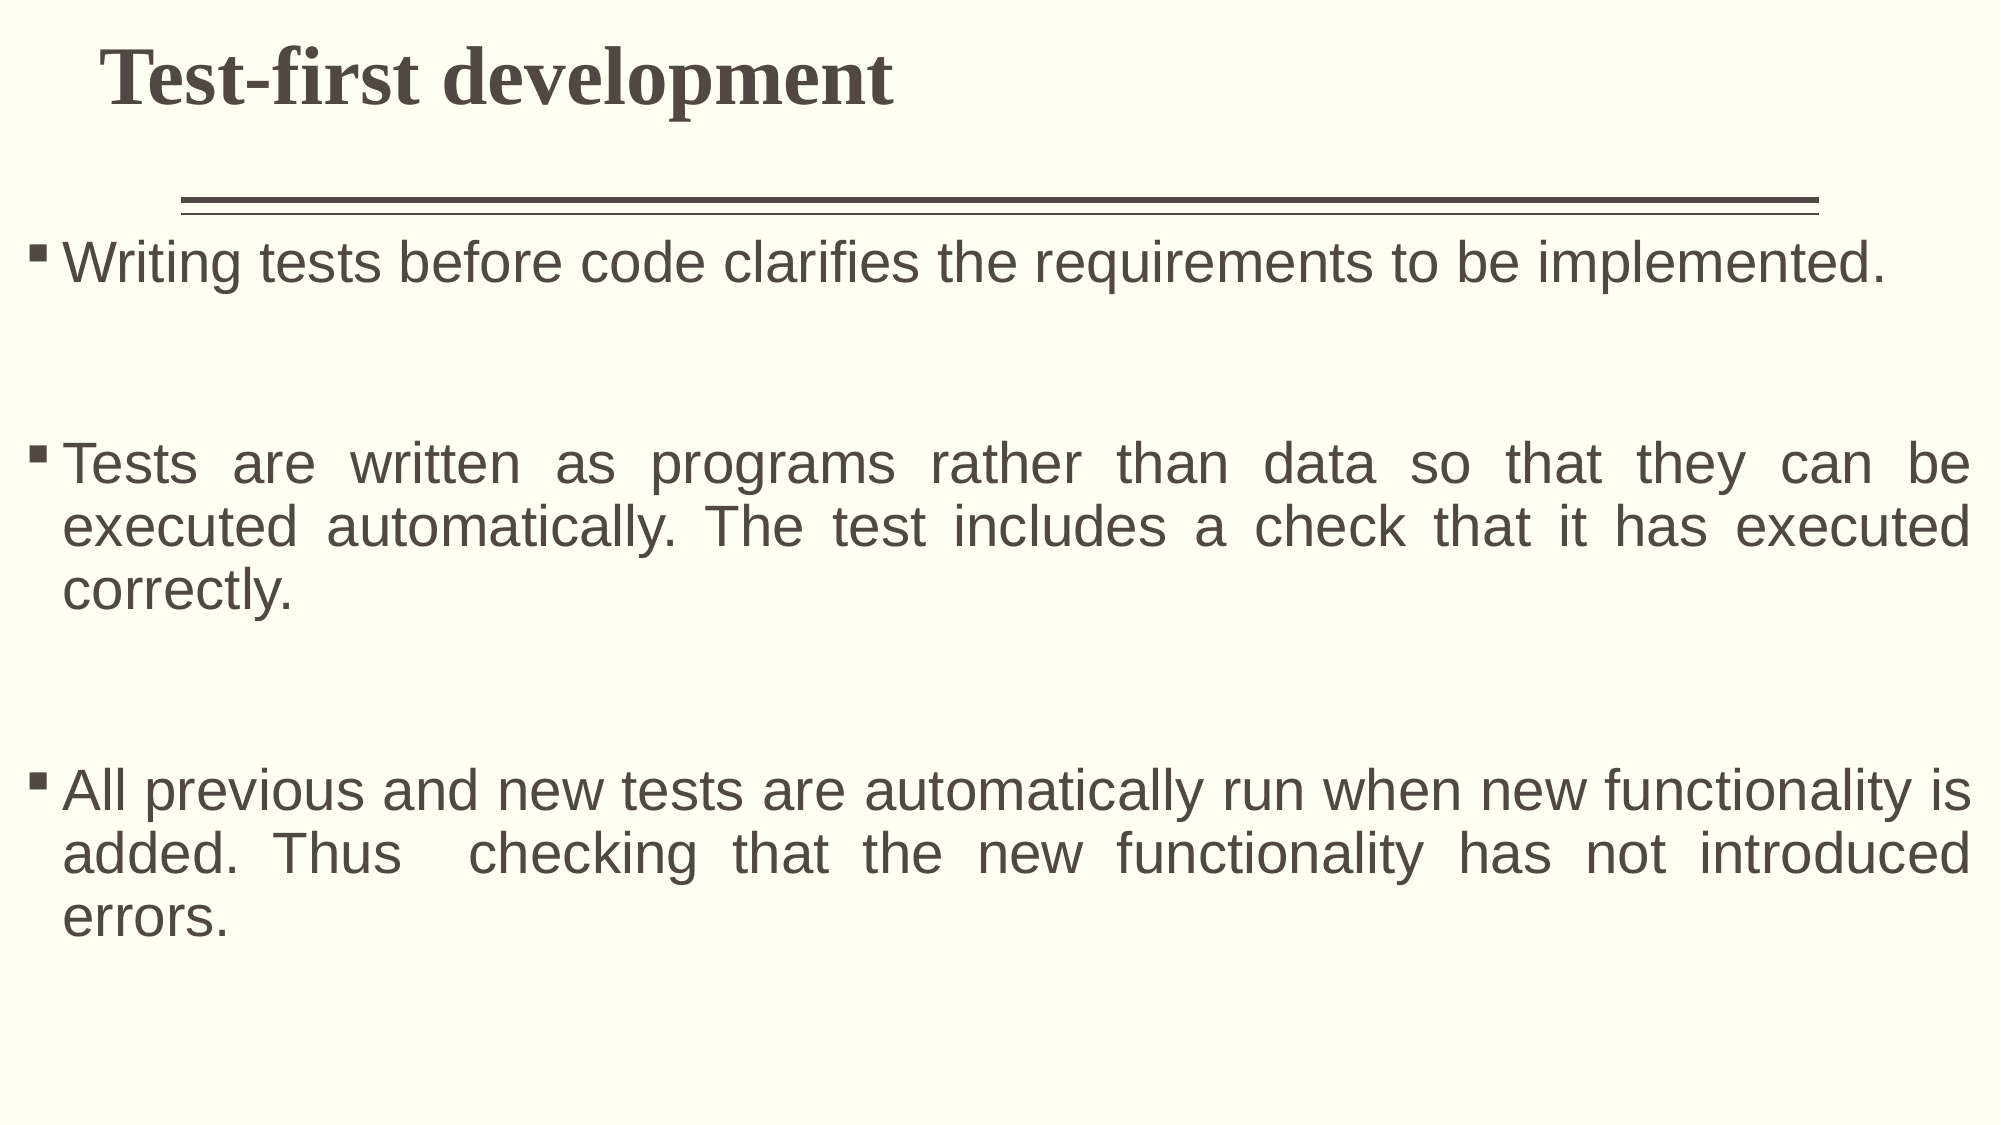

# Test-first development
Writing tests before code clarifies the requirements to be implemented.

Tests are written as programs rather than data so that they can be executed automatically. The test includes a check that it has executed correctly.

All previous and new tests are automatically run when new functionality is added. Thus  checking that the new functionality has not introduced errors.